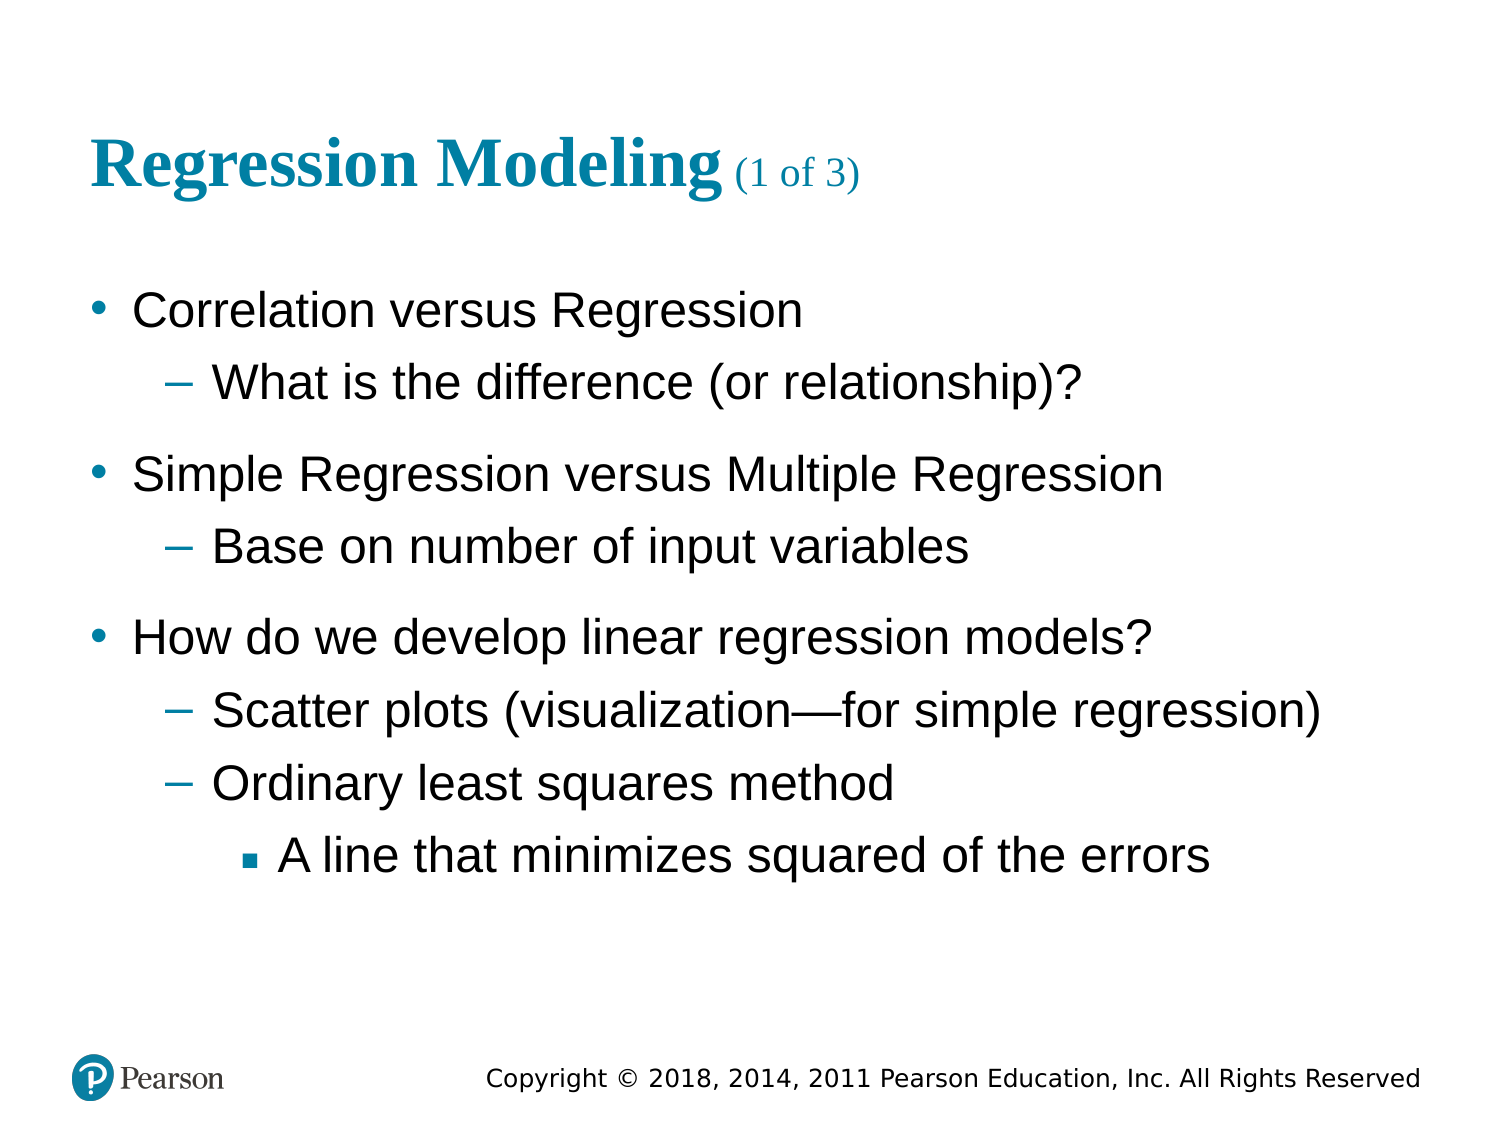

# Regression Modeling (1 of 3)
Correlation versus Regression
What is the difference (or relationship)?
Simple Regression versus Multiple Regression
Base on number of input variables
How do we develop linear regression models?
Scatter plots (visualization—for simple regression)
Ordinary least squares method
A line that minimizes squared of the errors